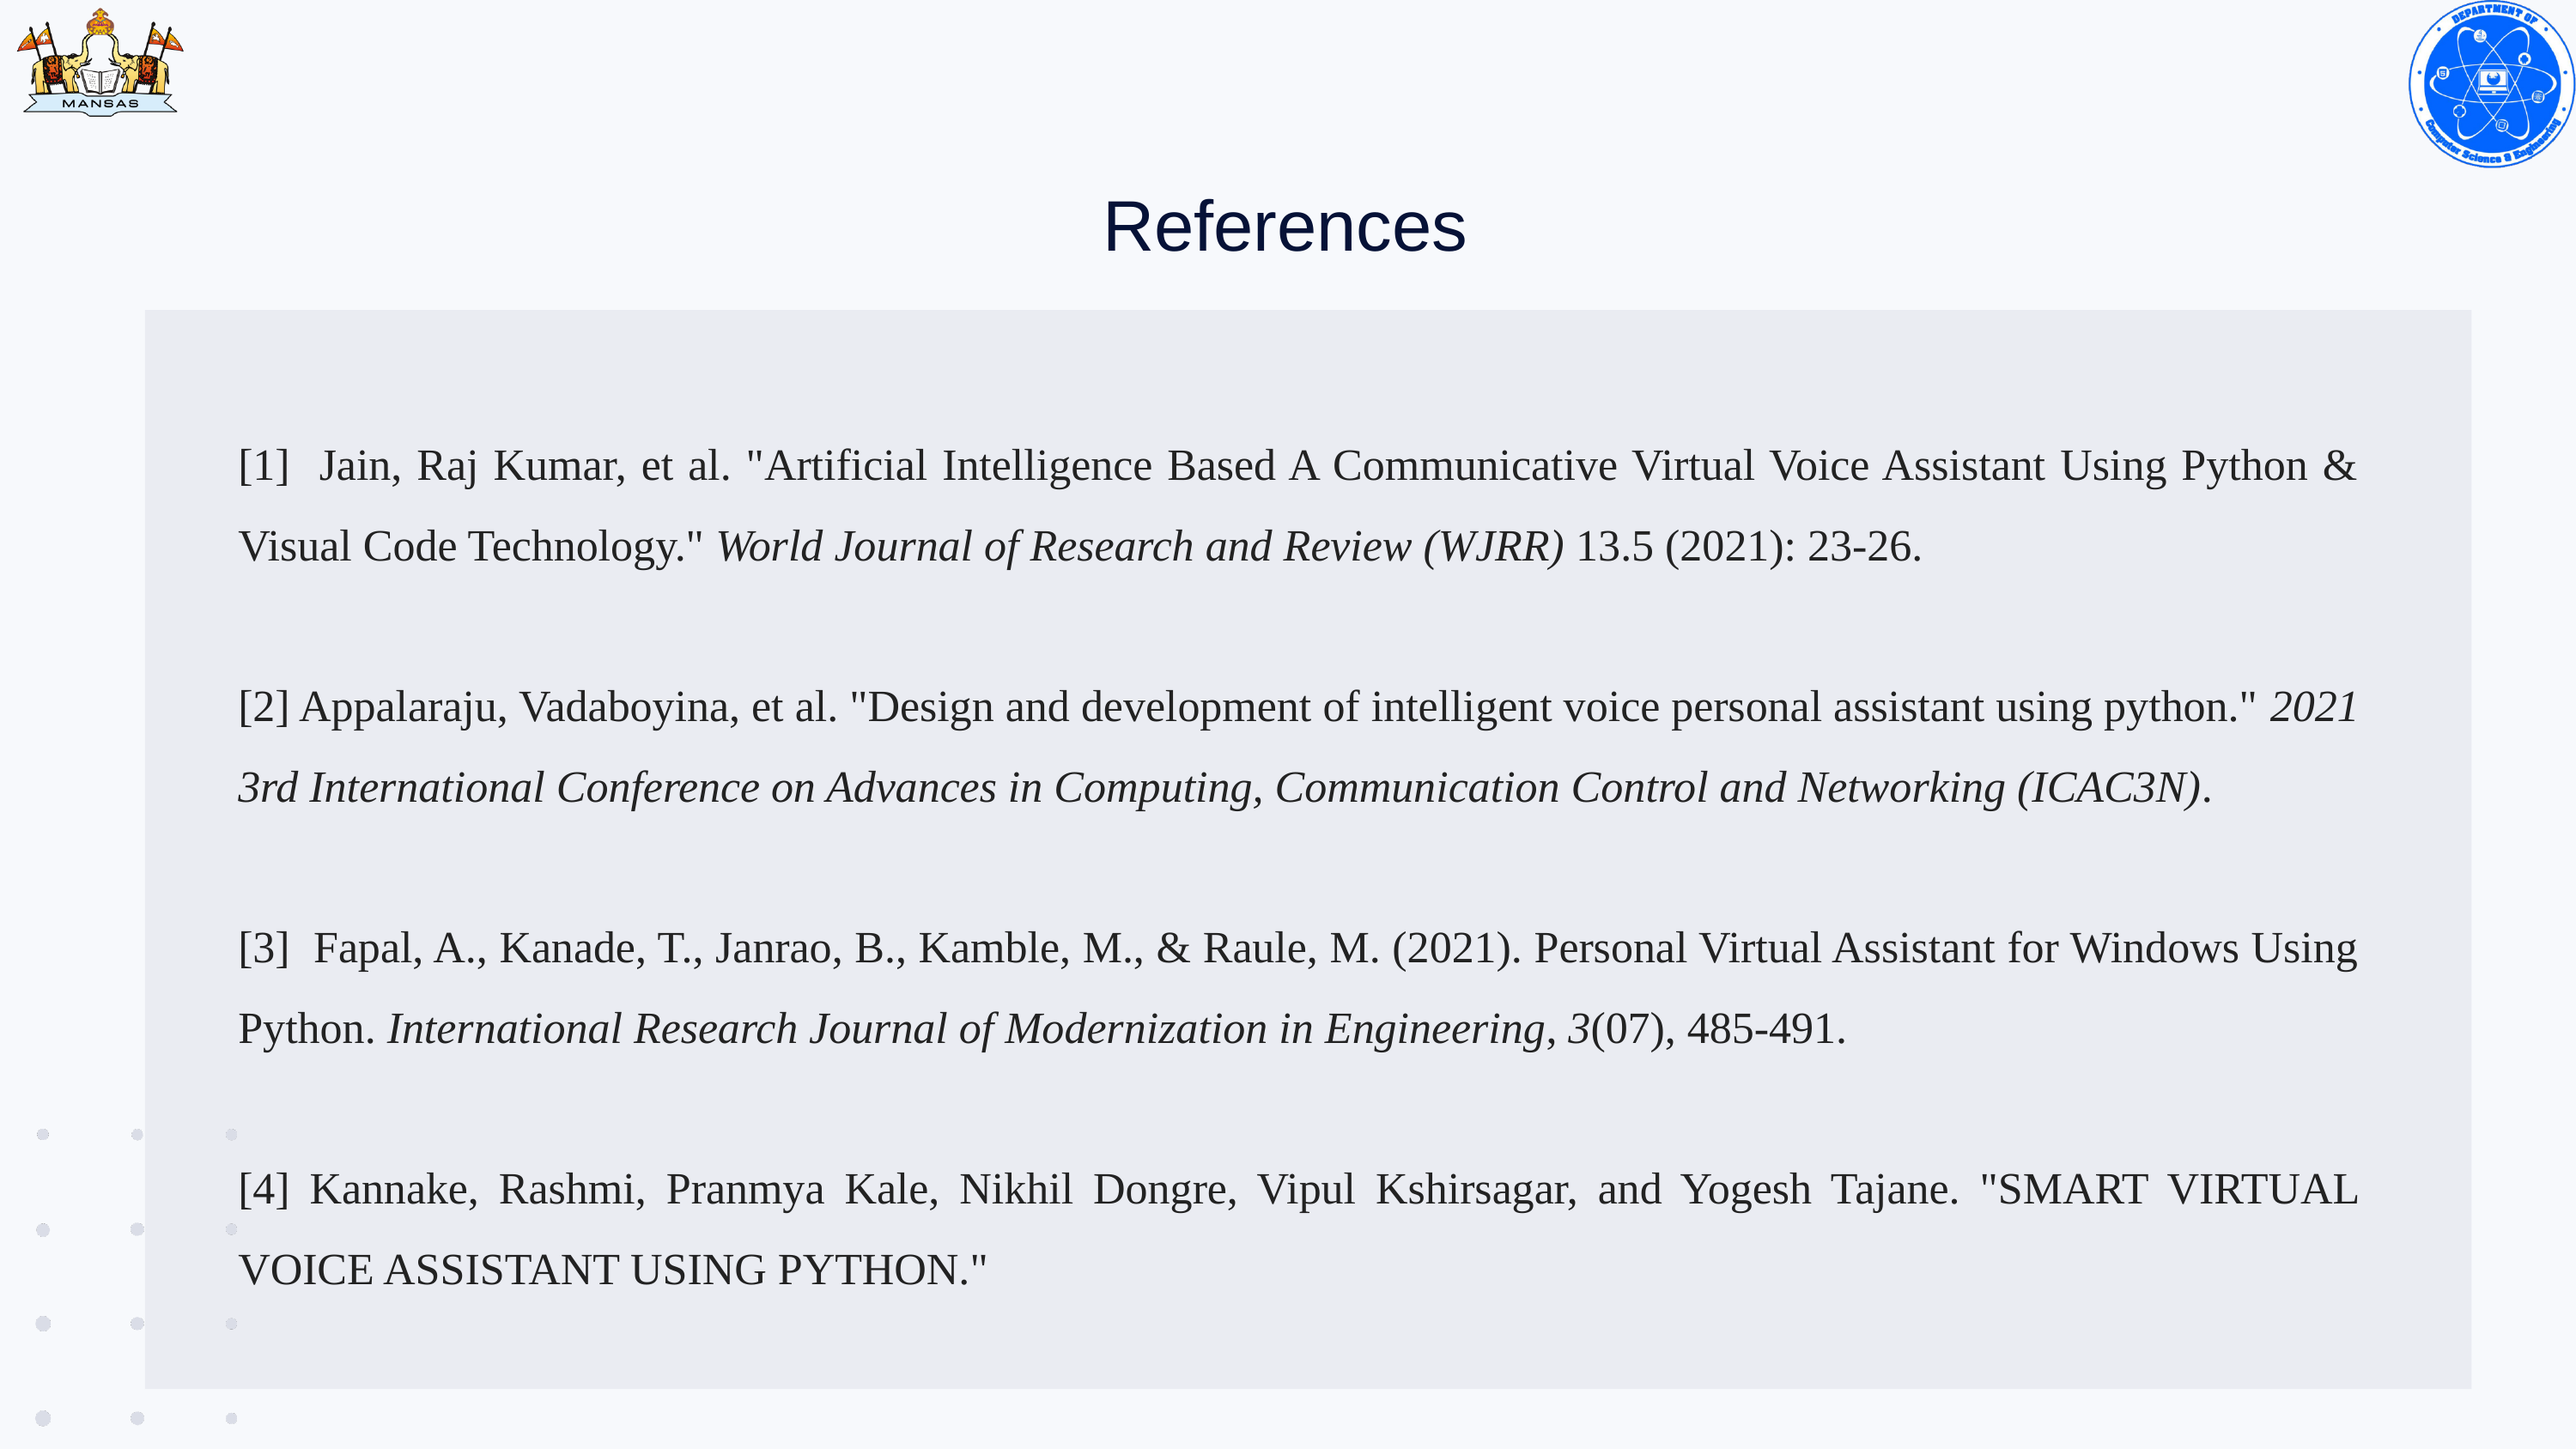

References

[1]  Jain, Raj Kumar, et al. "Artificial Intelligence Based A Communicative Virtual Voice Assistant Using Python & Visual Code Technology." World Journal of Research and Review (WJRR) 13.5 (2021): 23-26.

[2] Appalaraju, Vadaboyina, et al. "Design and development of intelligent voice personal assistant using python." 2021 3rd International Conference on Advances in Computing, Communication Control and Networking (ICAC3N).

[3]  Fapal, A., Kanade, T., Janrao, B., Kamble, M., & Raule, M. (2021). Personal Virtual Assistant for Windows Using Python. International Research Journal of Modernization in Engineering, 3(07), 485-491.

[4] Kannake, Rashmi, Pranmya Kale, Nikhil Dongre, Vipul Kshirsagar, and Yogesh Tajane. "SMART VIRTUAL VOICE ASSISTANT USING PYTHON."